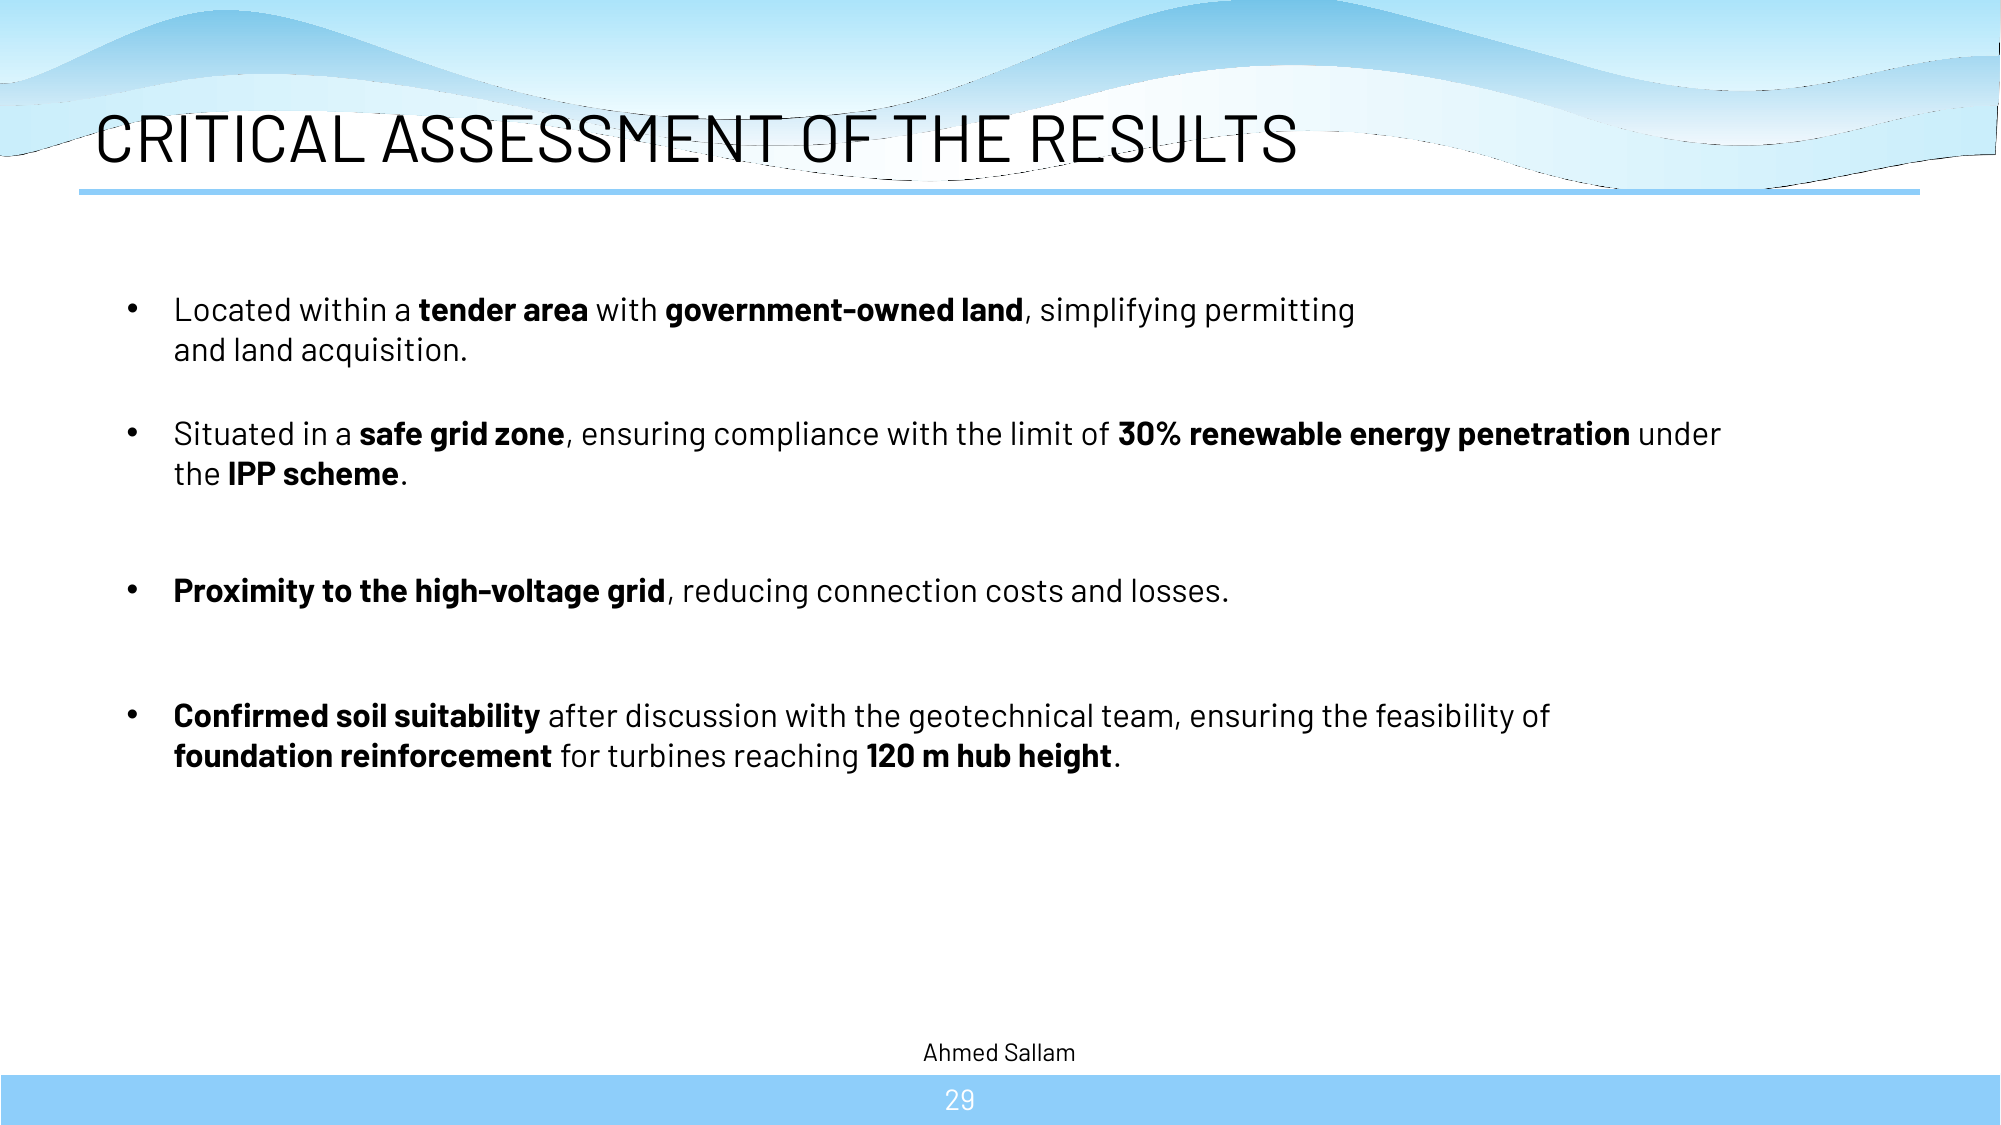

# CRITICAL ASSESSMENT OF THE RESULTS
Located within a tender area with government-owned land, simplifying permitting and land acquisition.
Situated in a safe grid zone, ensuring compliance with the limit of 30% renewable energy penetration under the IPP scheme.
Proximity to the high-voltage grid, reducing connection costs and losses.
Confirmed soil suitability after discussion with the geotechnical team, ensuring the feasibility of foundation reinforcement for turbines reaching 120 m hub height.
Ahmed Sallam
29